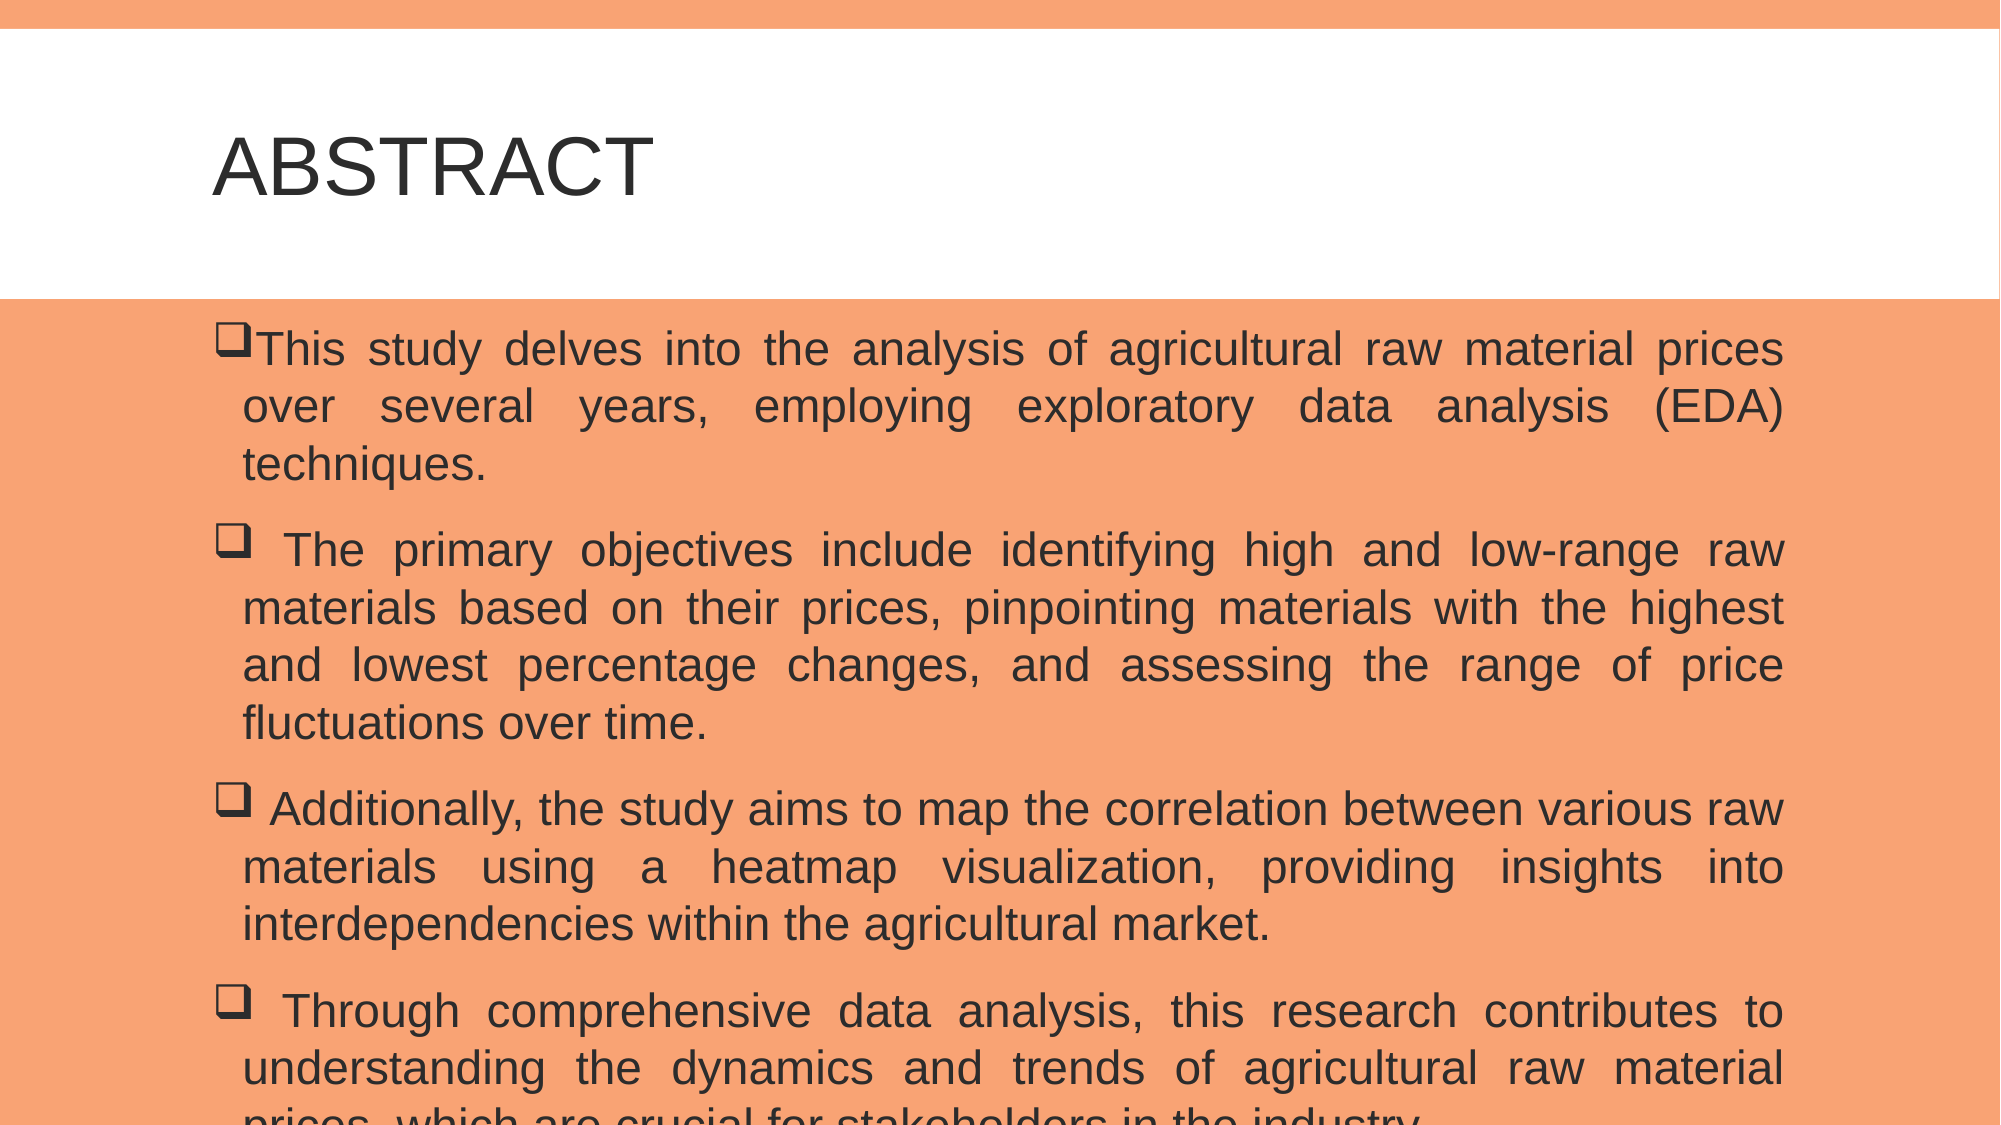

# abstract
This study delves into the analysis of agricultural raw material prices over several years, employing exploratory data analysis (EDA) techniques.
 The primary objectives include identifying high and low-range raw materials based on their prices, pinpointing materials with the highest and lowest percentage changes, and assessing the range of price fluctuations over time.
 Additionally, the study aims to map the correlation between various raw materials using a heatmap visualization, providing insights into interdependencies within the agricultural market.
 Through comprehensive data analysis, this research contributes to understanding the dynamics and trends of agricultural raw material prices, which are crucial for stakeholders in the industry.